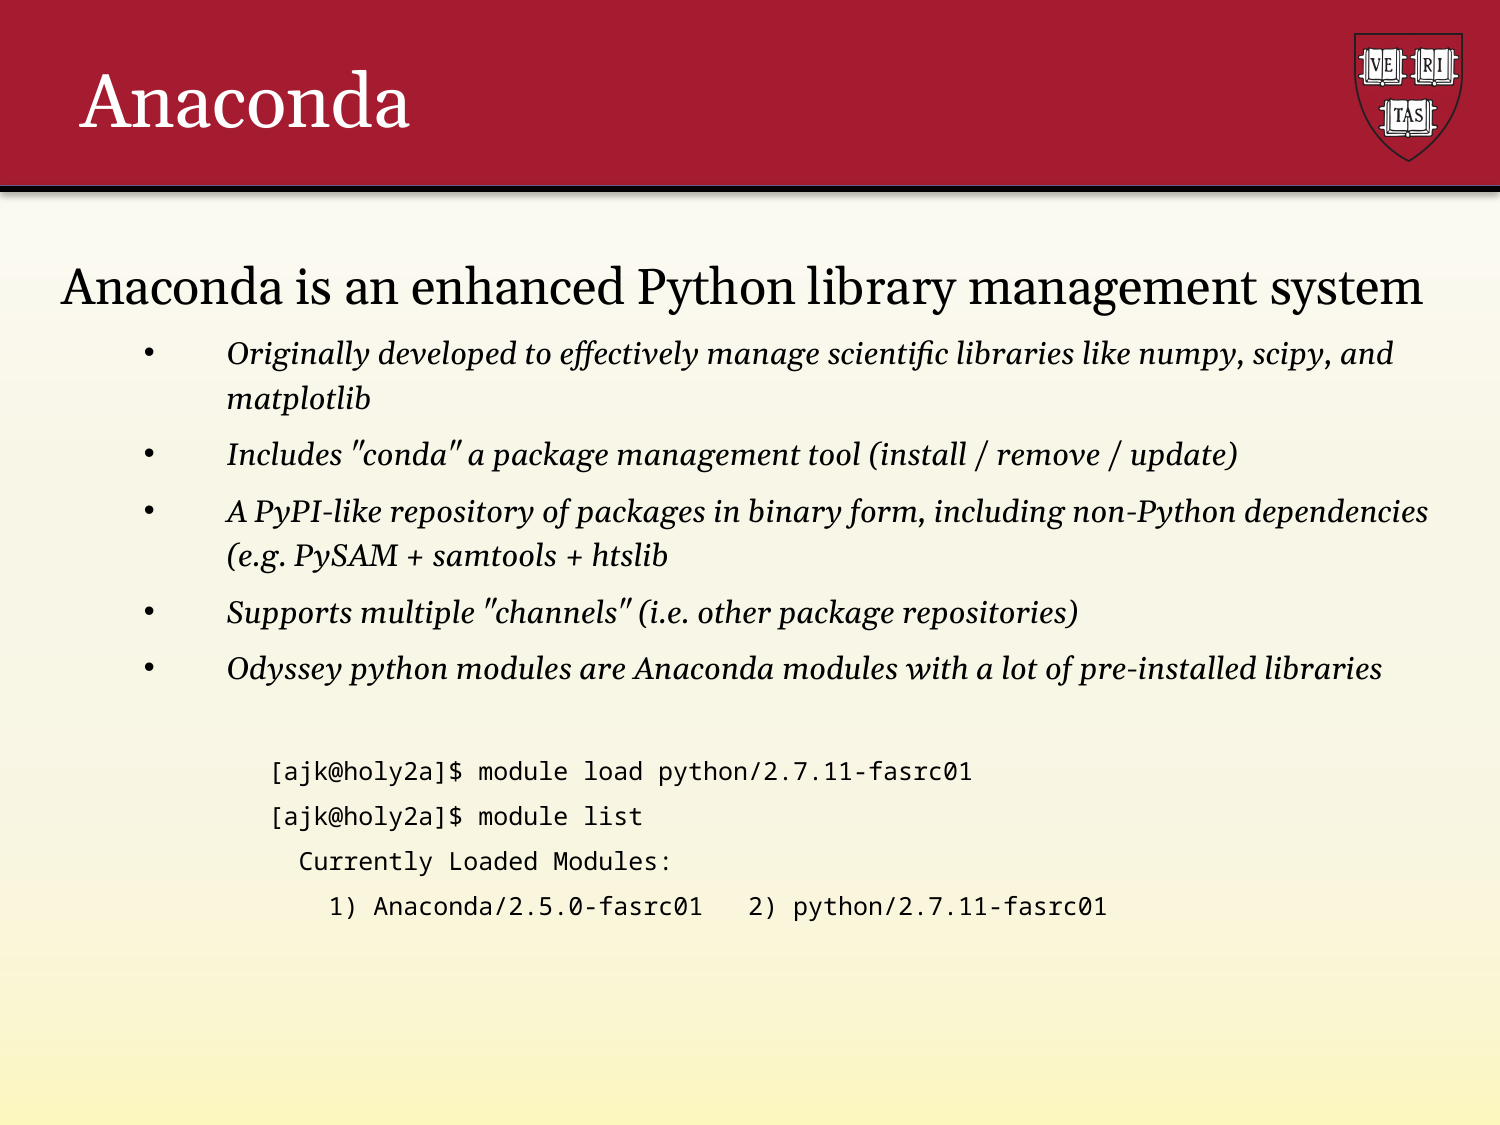

# Anaconda
Anaconda is an enhanced Python library management system
Originally developed to effectively manage scientific libraries like numpy, scipy, and matplotlib
Includes "conda" a package management tool (install / remove / update)
A PyPI-like repository of packages in binary form, including non-Python dependencies (e.g. PySAM + samtools + htslib
Supports multiple "channels" (i.e. other package repositories)
Odyssey python modules are Anaconda modules with a lot of pre-installed libraries
[ajk@holy2a]$ module load python/2.7.11-fasrc01
[ajk@holy2a]$ module list
  Currently Loaded Modules:
    1) Anaconda/2.5.0-fasrc01   2) python/2.7.11-fasrc01